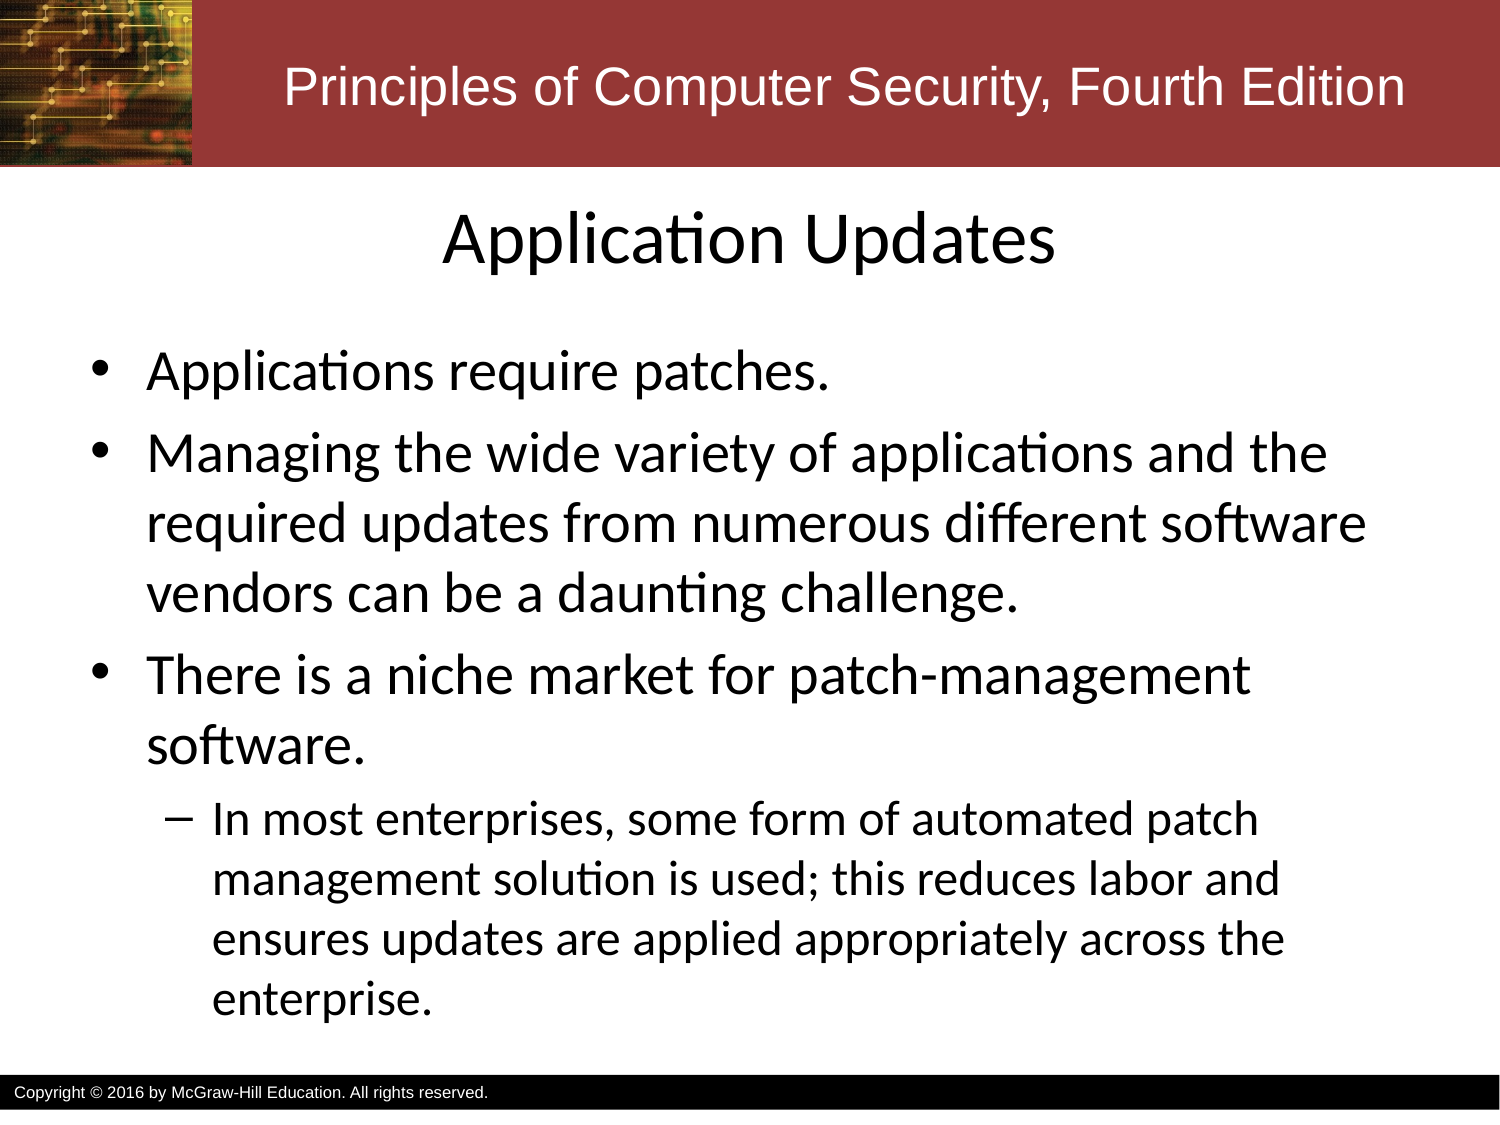

# Application Updates
Applications require patches.
Managing the wide variety of applications and the required updates from numerous different software vendors can be a daunting challenge.
There is a niche market for patch-management software.
In most enterprises, some form of automated patch management solution is used; this reduces labor and ensures updates are applied appropriately across the enterprise.